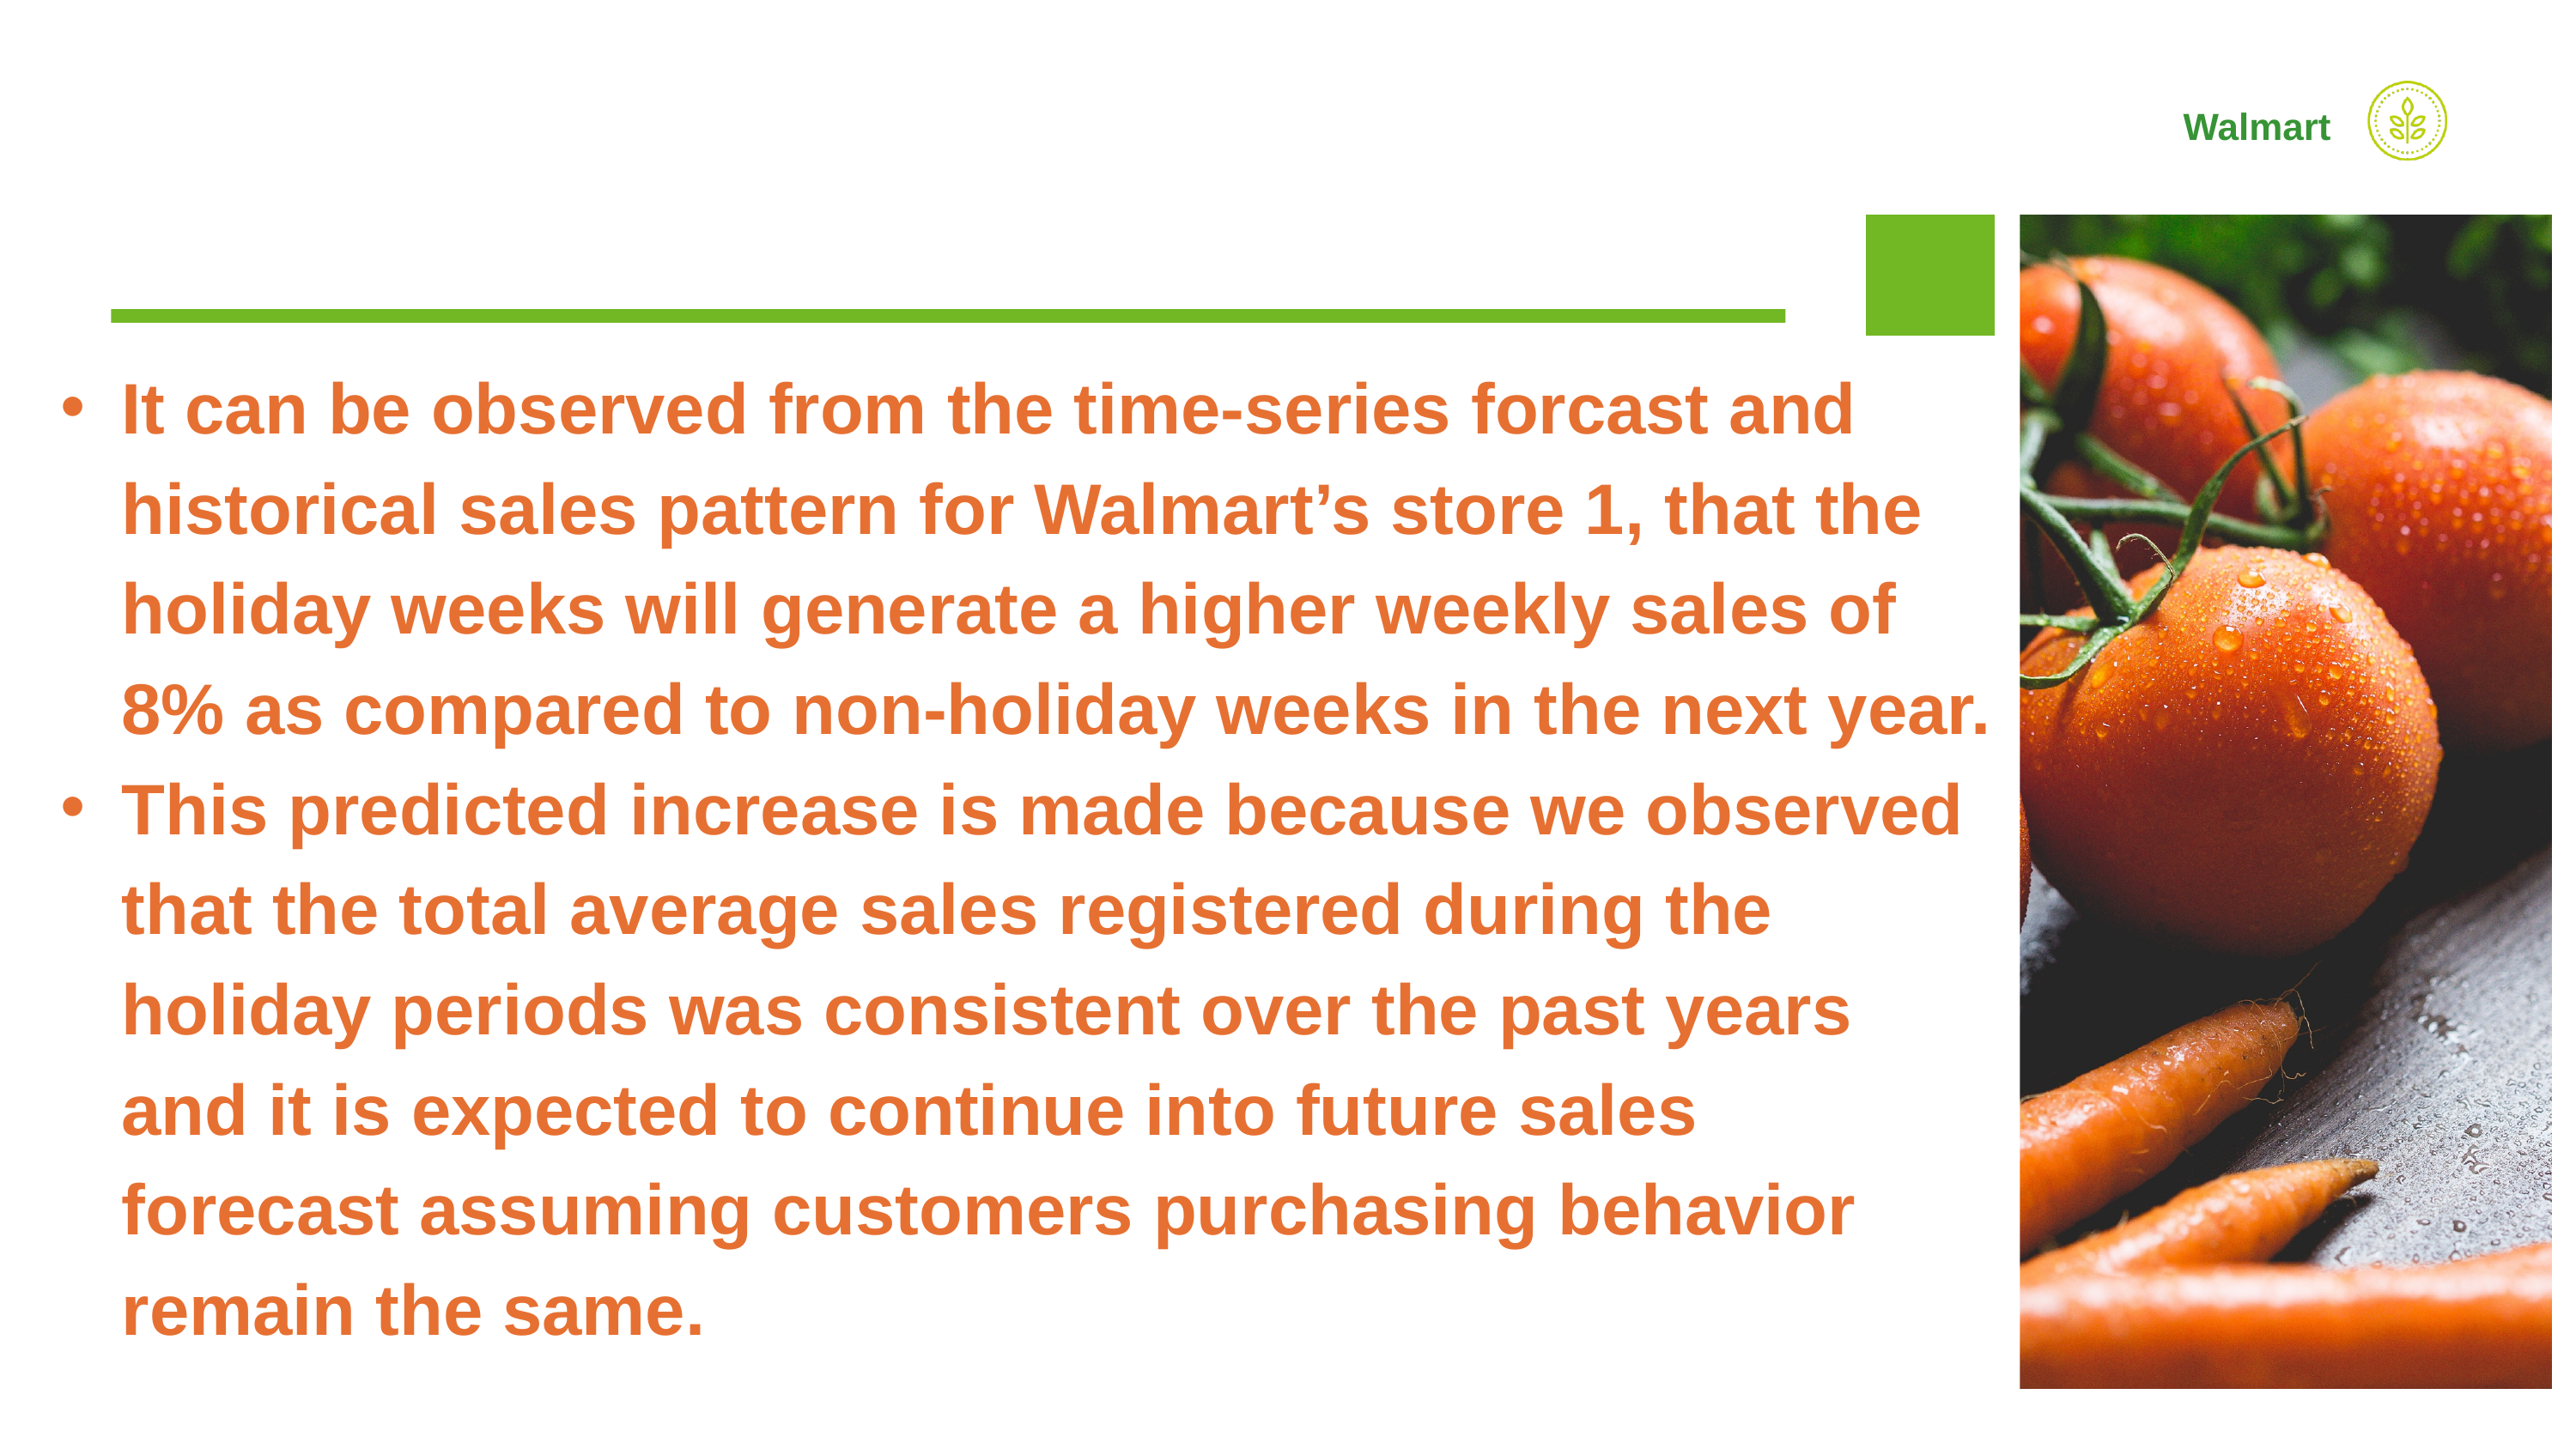

Walmart

It can be observed from the time-series forcast and historical sales pattern for Walmart’s store 1, that the holiday weeks will generate a higher weekly sales of 8% as compared to non-holiday weeks in the next year.
This predicted increase is made because we observed that the total average sales registered during the holiday periods was consistent over the past years and it is expected to continue into future sales forecast assuming customers purchasing behavior remain the same.